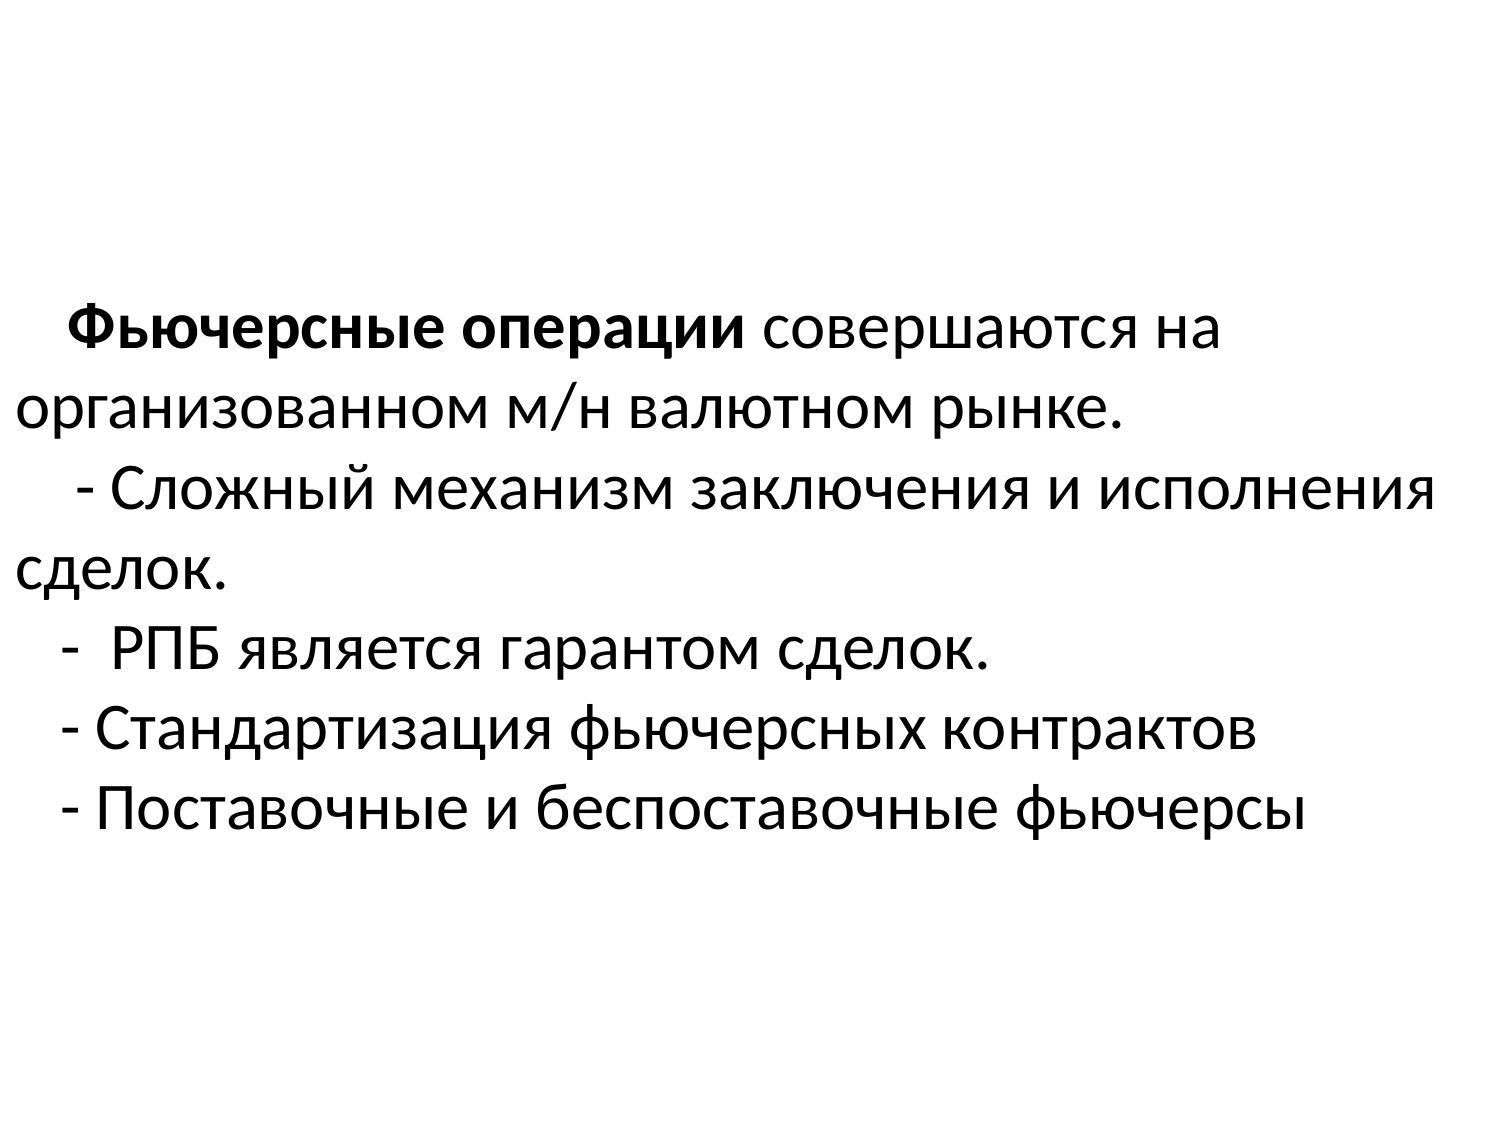

# Фьючерсные операции совершаются на организованном м/н валютном рынке. - Сложный механизм заключения и исполнения сделок. -  РПБ является гарантом сделок. - Стандартизация фьючерсных контрактов - Поставочные и беспоставочные фьючерсы